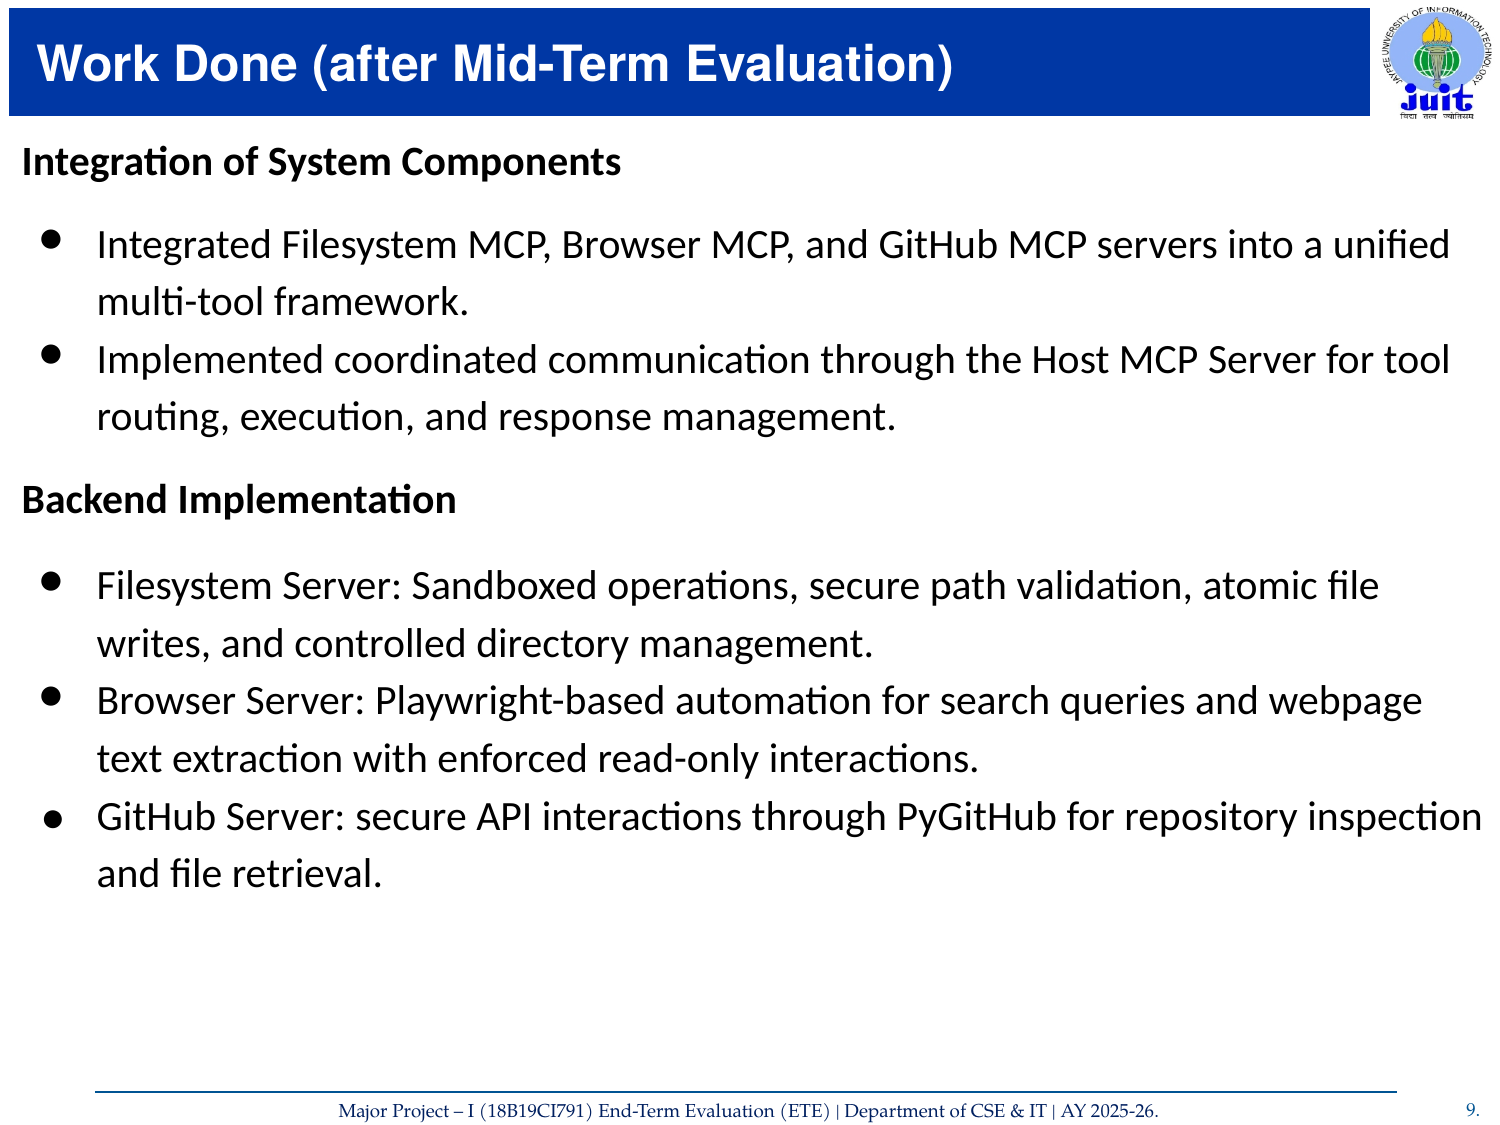

# Work Done (after Mid-Term Evaluation)
Integration of System Components
Integrated Filesystem MCP, Browser MCP, and GitHub MCP servers into a unified multi-tool framework.
Implemented coordinated communication through the Host MCP Server for tool routing, execution, and response management.
Backend Implementation
Filesystem Server: Sandboxed operations, secure path validation, atomic file writes, and controlled directory management.
Browser Server: Playwright-based automation for search queries and webpage text extraction with enforced read-only interactions.
GitHub Server: secure API interactions through PyGitHub for repository inspection and file retrieval.